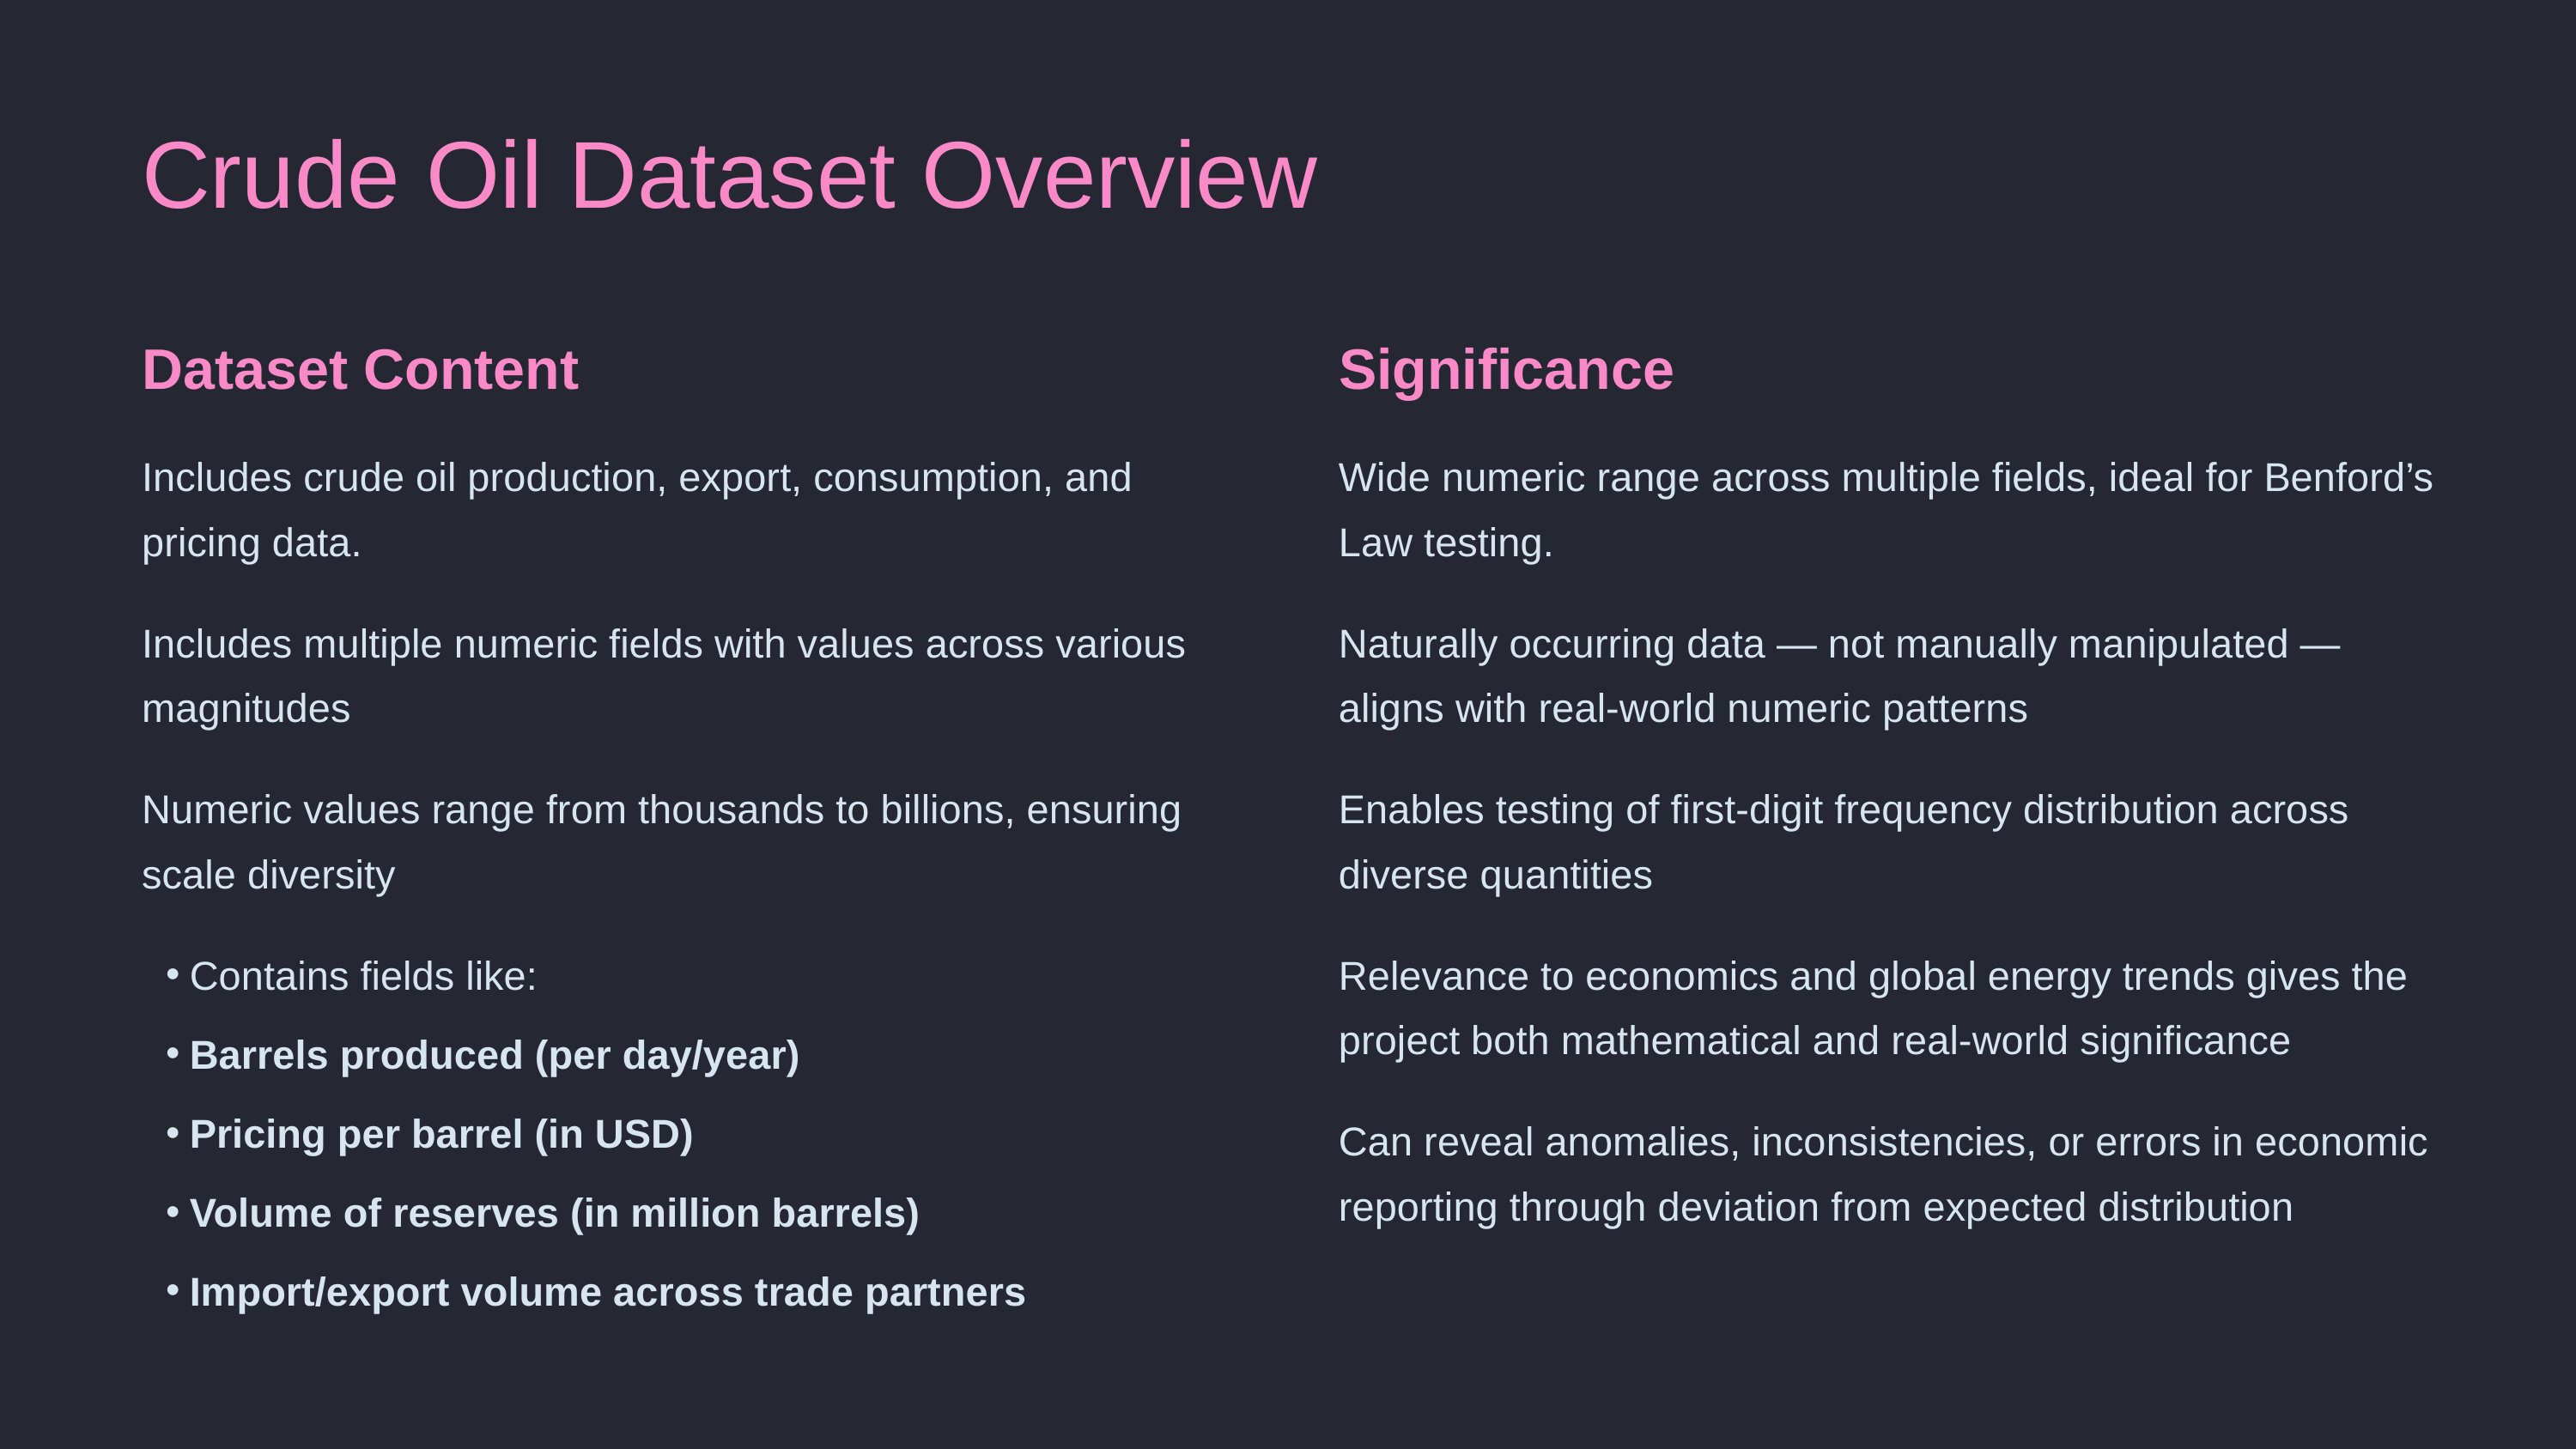

Crude Oil Dataset Overview

Dataset Content

Significance

Includes crude oil production, export, consumption, and pricing data.

Wide numeric range across multiple fields, ideal for Benford’s Law testing.

Includes multiple numeric fields with values across various magnitudes

Naturally occurring data — not manually manipulated — aligns with real-world numeric patterns

Numeric values range from thousands to billions, ensuring scale diversity

Enables testing of first-digit frequency distribution across diverse quantities

Contains fields like:

Relevance to economics and global energy trends gives the project both mathematical and real-world significance

Barrels produced (per day/year)

Pricing per barrel (in USD)

Can reveal anomalies, inconsistencies, or errors in economic reporting through deviation from expected distribution

Volume of reserves (in million barrels)

Import/export volume across trade partners